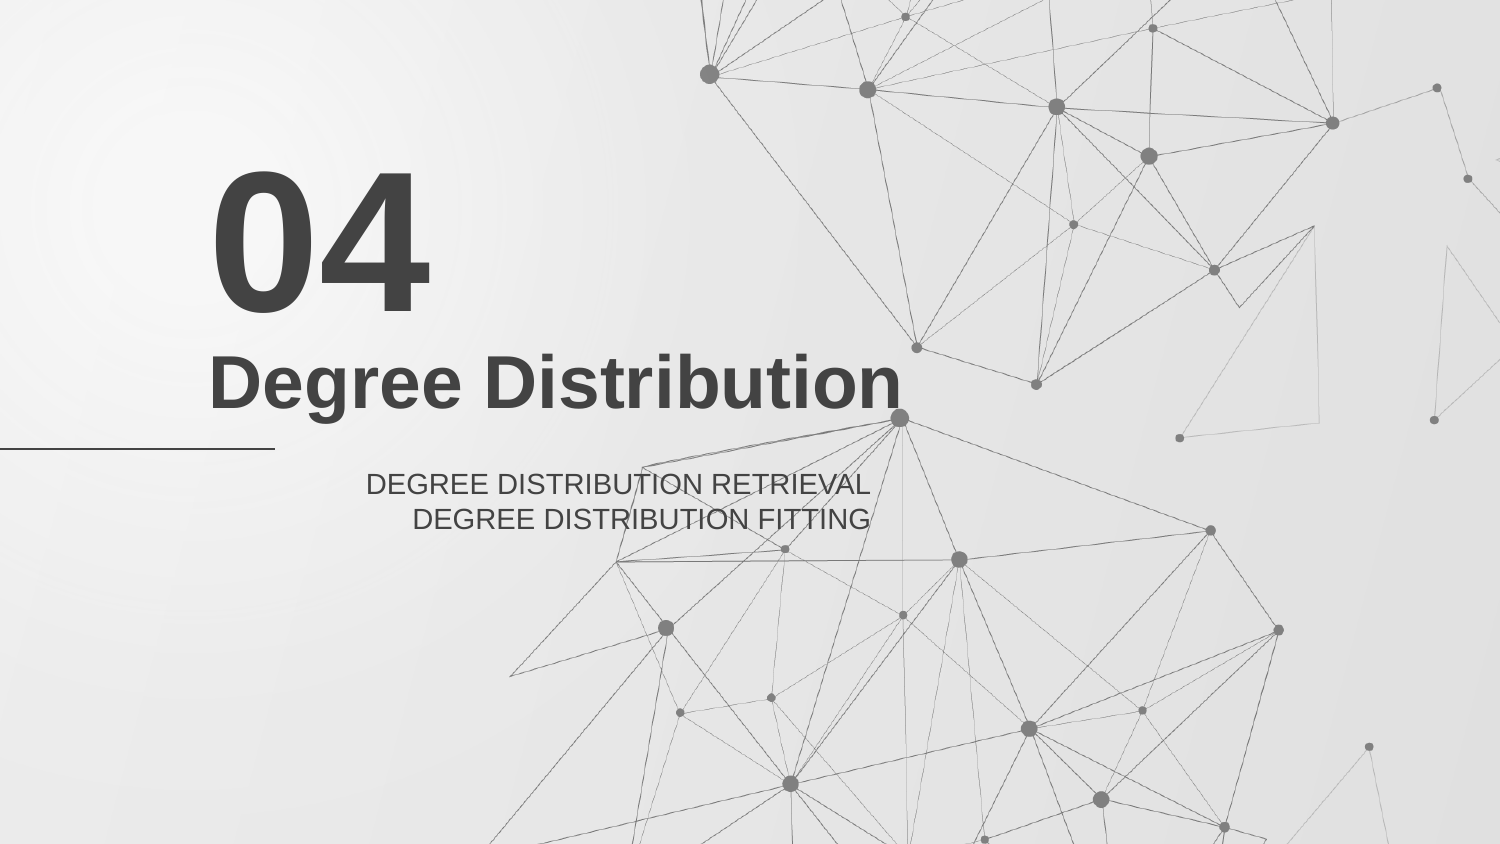

04
# Degree Distribution
DEGREE DISTRIBUTION RETRIEVAL
DEGREE DISTRIBUTION FITTING